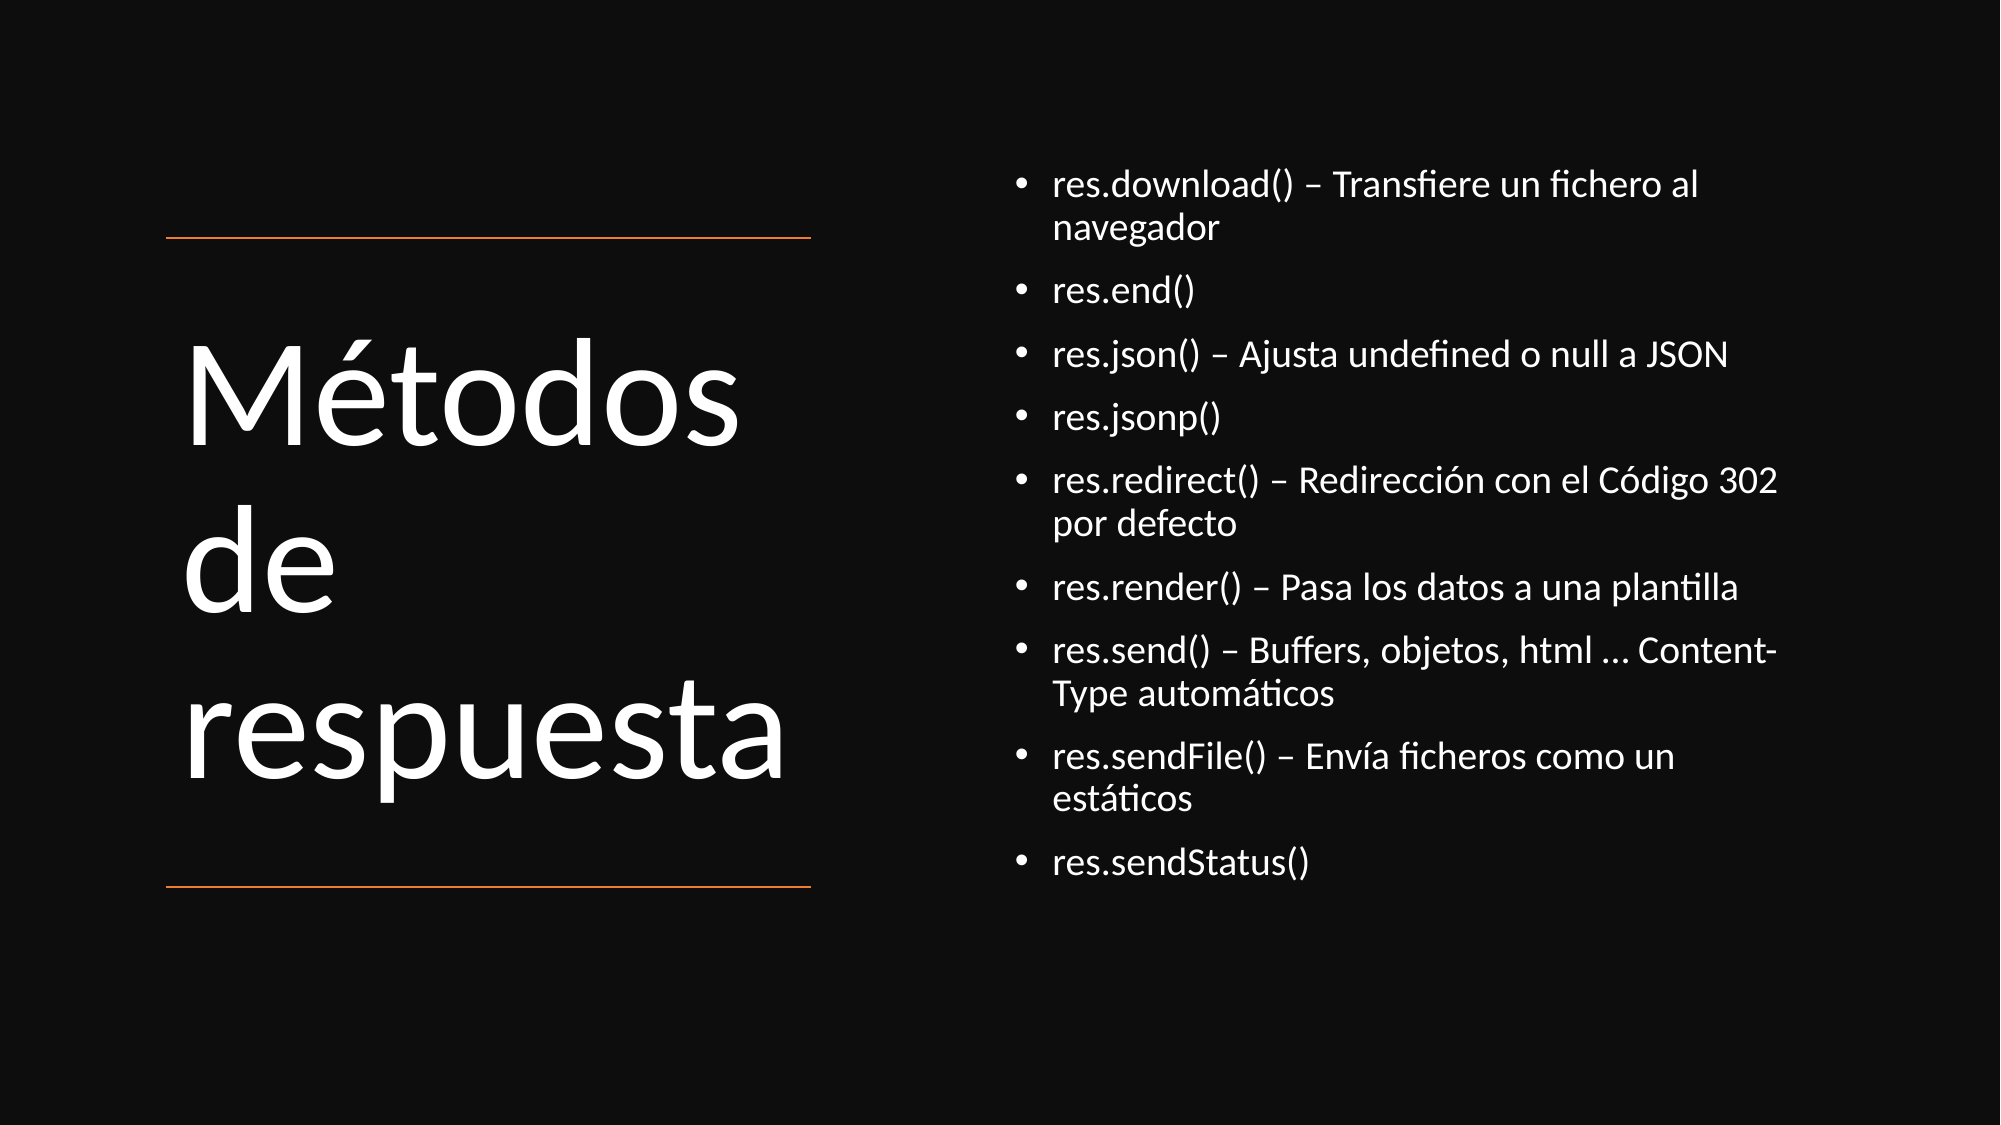

res.download() – Transfiere un fichero al navegador
res.end()
res.json() – Ajusta undefined o null a JSON
res.jsonp()
res.redirect() – Redirección con el Código 302 por defecto
res.render() – Pasa los datos a una plantilla
res.send() – Buffers, objetos, html … Content-Type automáticos
res.sendFile() – Envía ficheros como un estáticos
res.sendStatus()
# Métodos de respuesta